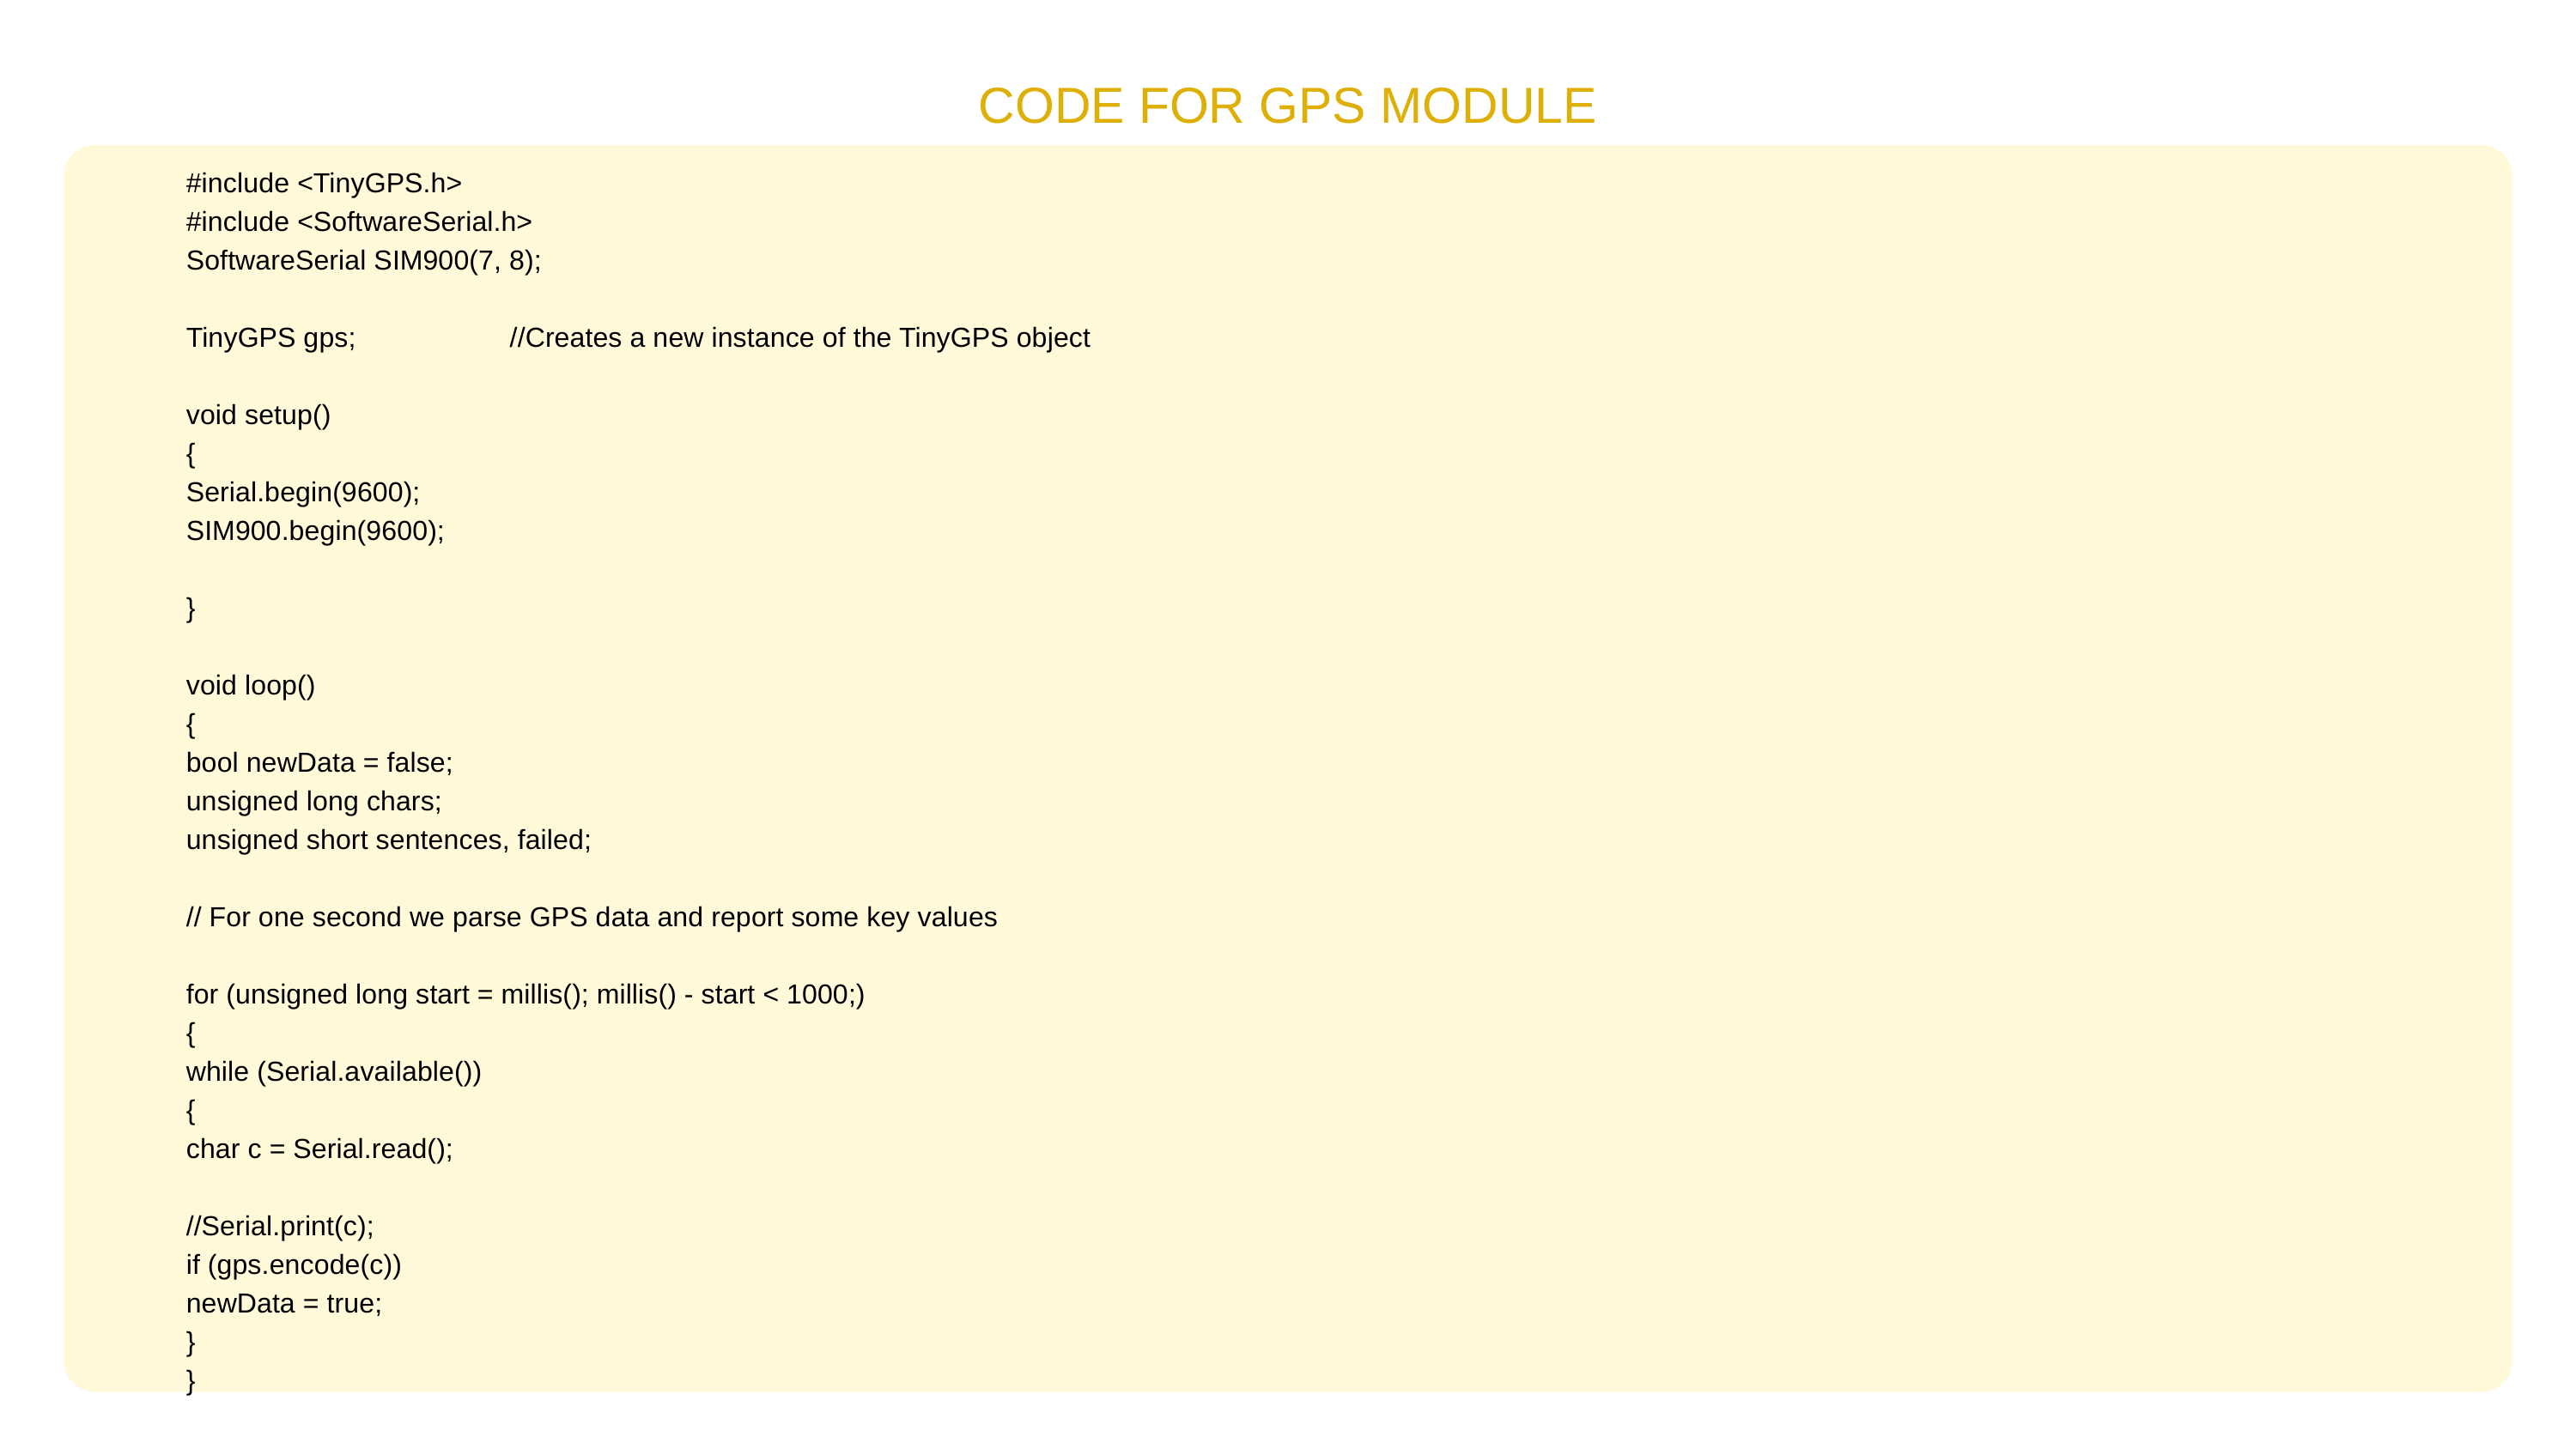

CODE FOR GPS MODULE

#include <TinyGPS.h>
#include <SoftwareSerial.h>
SoftwareSerial SIM900(7, 8);

TinyGPS gps;                    //Creates a new instance of the TinyGPS object

void setup()
{
Serial.begin(9600);
SIM900.begin(9600);

}

void loop()
{
bool newData = false;
unsigned long chars;
unsigned short sentences, failed;

// For one second we parse GPS data and report some key values

for (unsigned long start = millis(); millis() - start < 1000;)
{
while (Serial.available())
{
char c = Serial.read();

//Serial.print(c);
if (gps.encode(c))
newData = true;
}
}